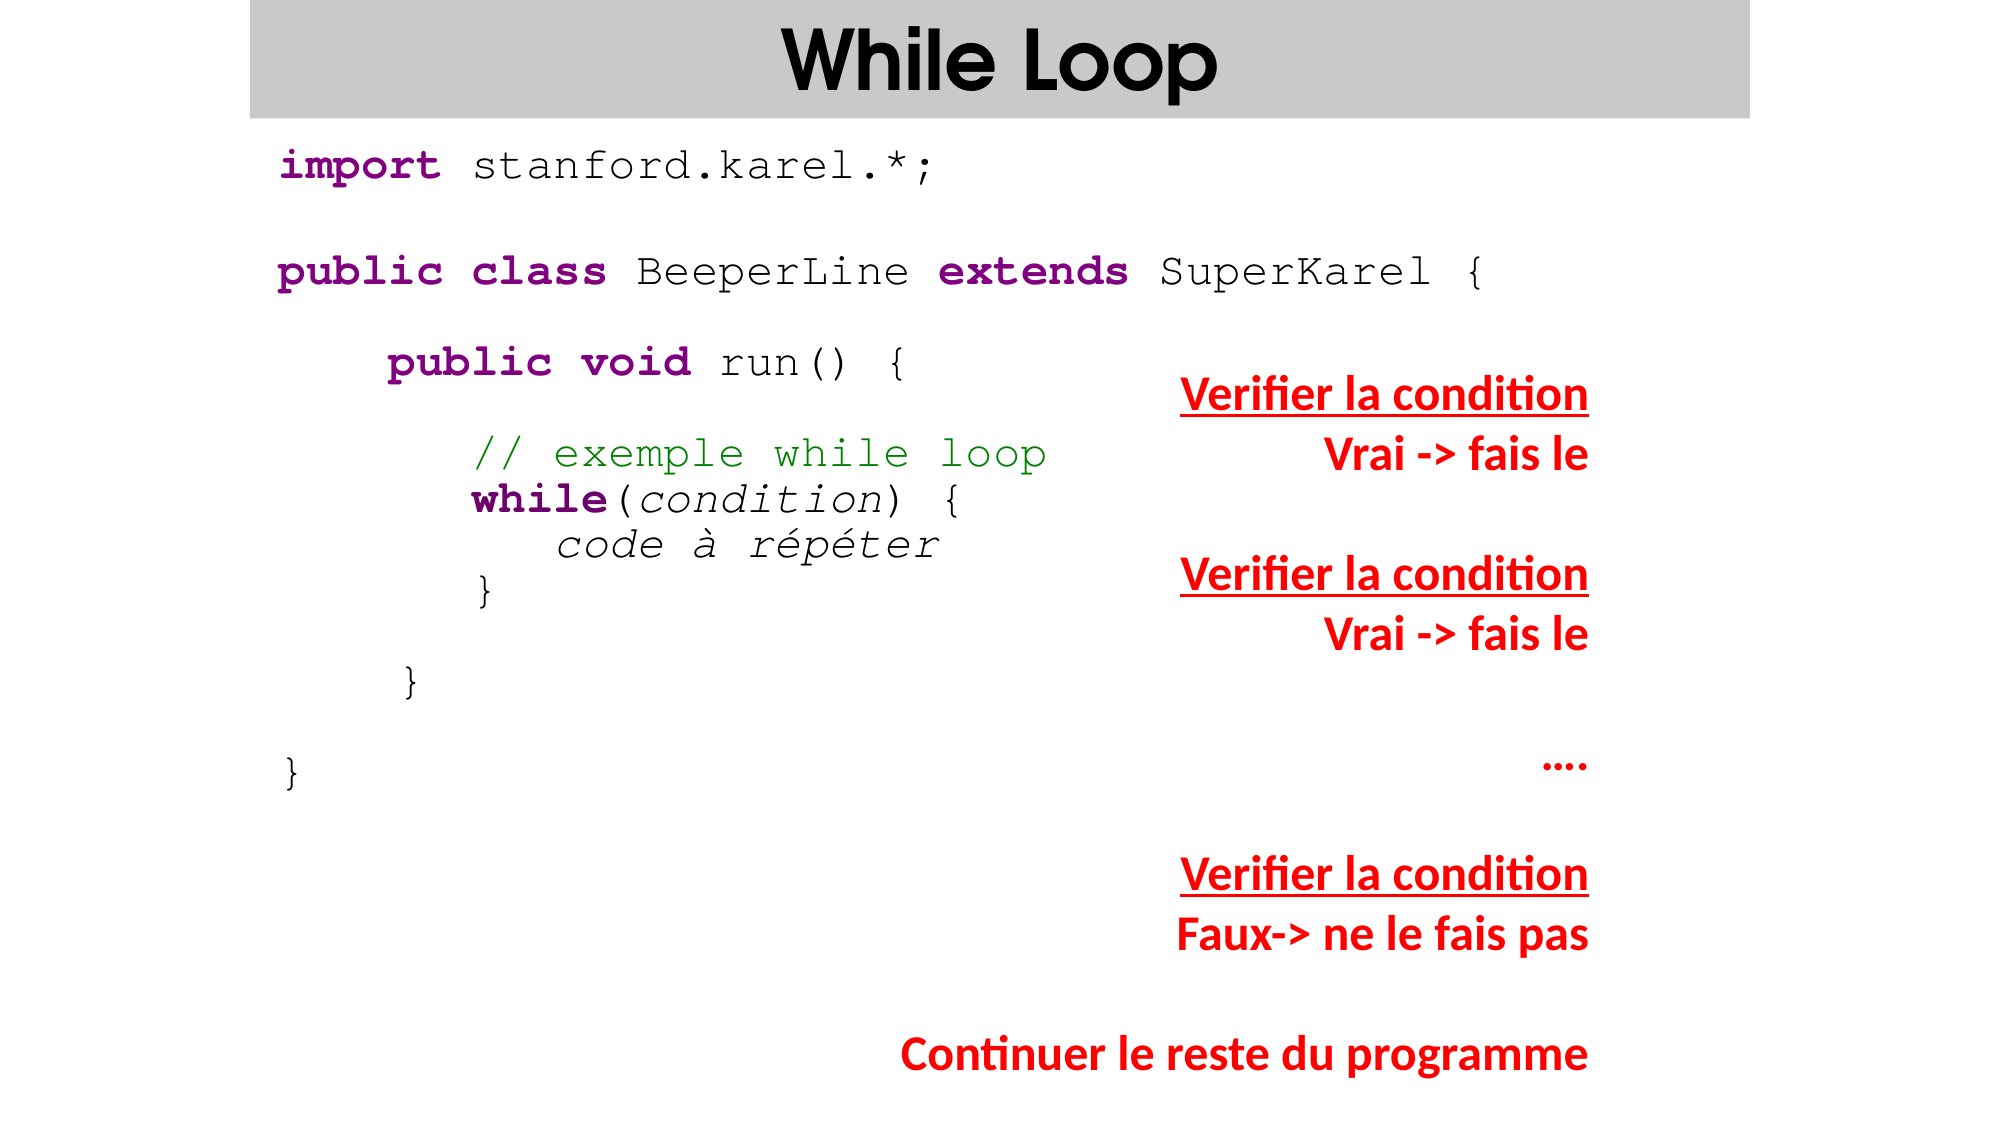

While Loop
import stanford.karel.*;

public class BeeperLine extends SuperKarel {

    public void run() {

       // exemple while loop
       while(condition) {
          code à répéter
       }

	}

}
Verifier la condition
Vrai -> fais le

Verifier la condition
Vrai -> fais le

….

Verifier la condition
Faux-> ne le fais pas

Continuer le reste du programme